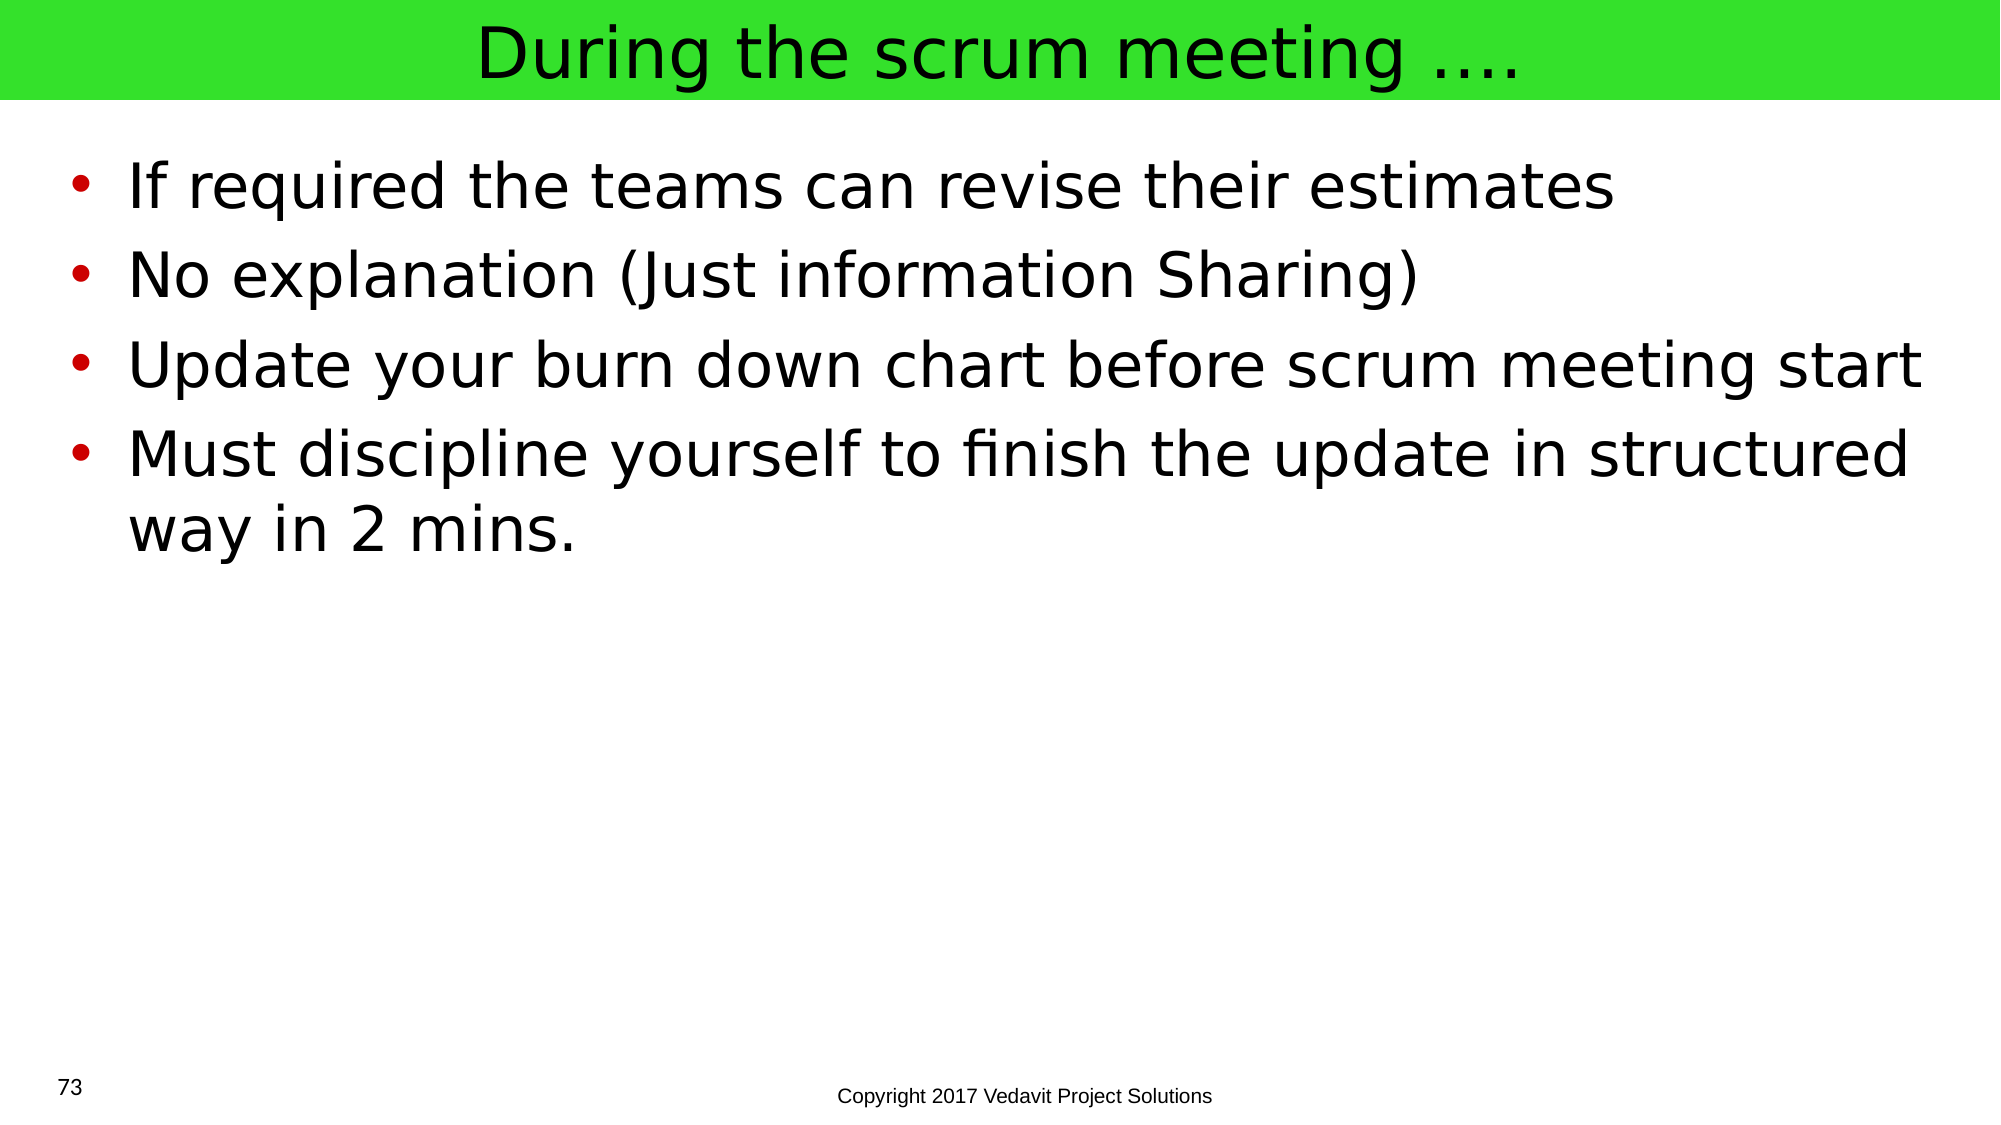

# During the scrum meeting ….
If required the teams can revise their estimates
No explanation (Just information Sharing)
Update your burn down chart before scrum meeting start
Must discipline yourself to finish the update in structured way in 2 mins.
73